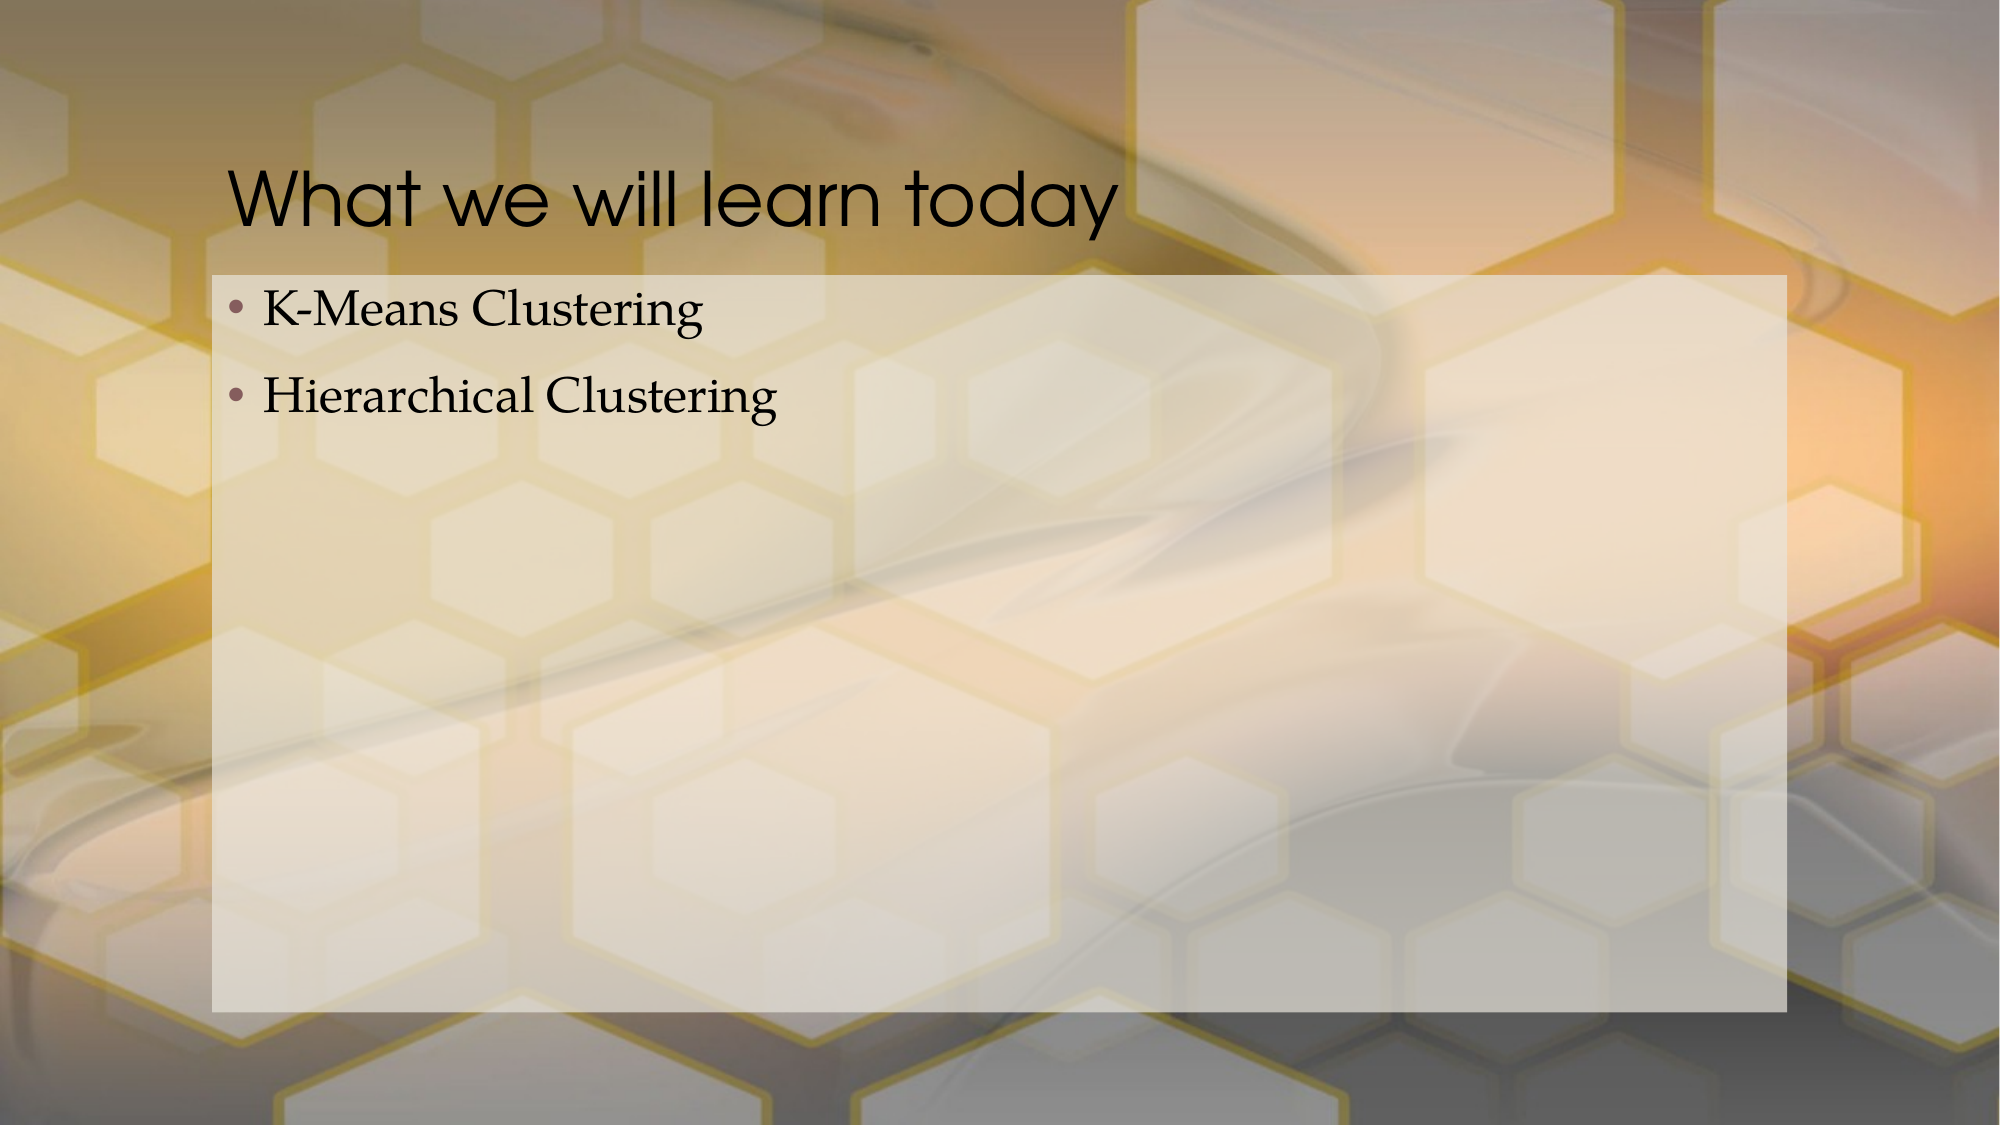

# What we will learn today
K-Means Clustering
Hierarchical Clustering